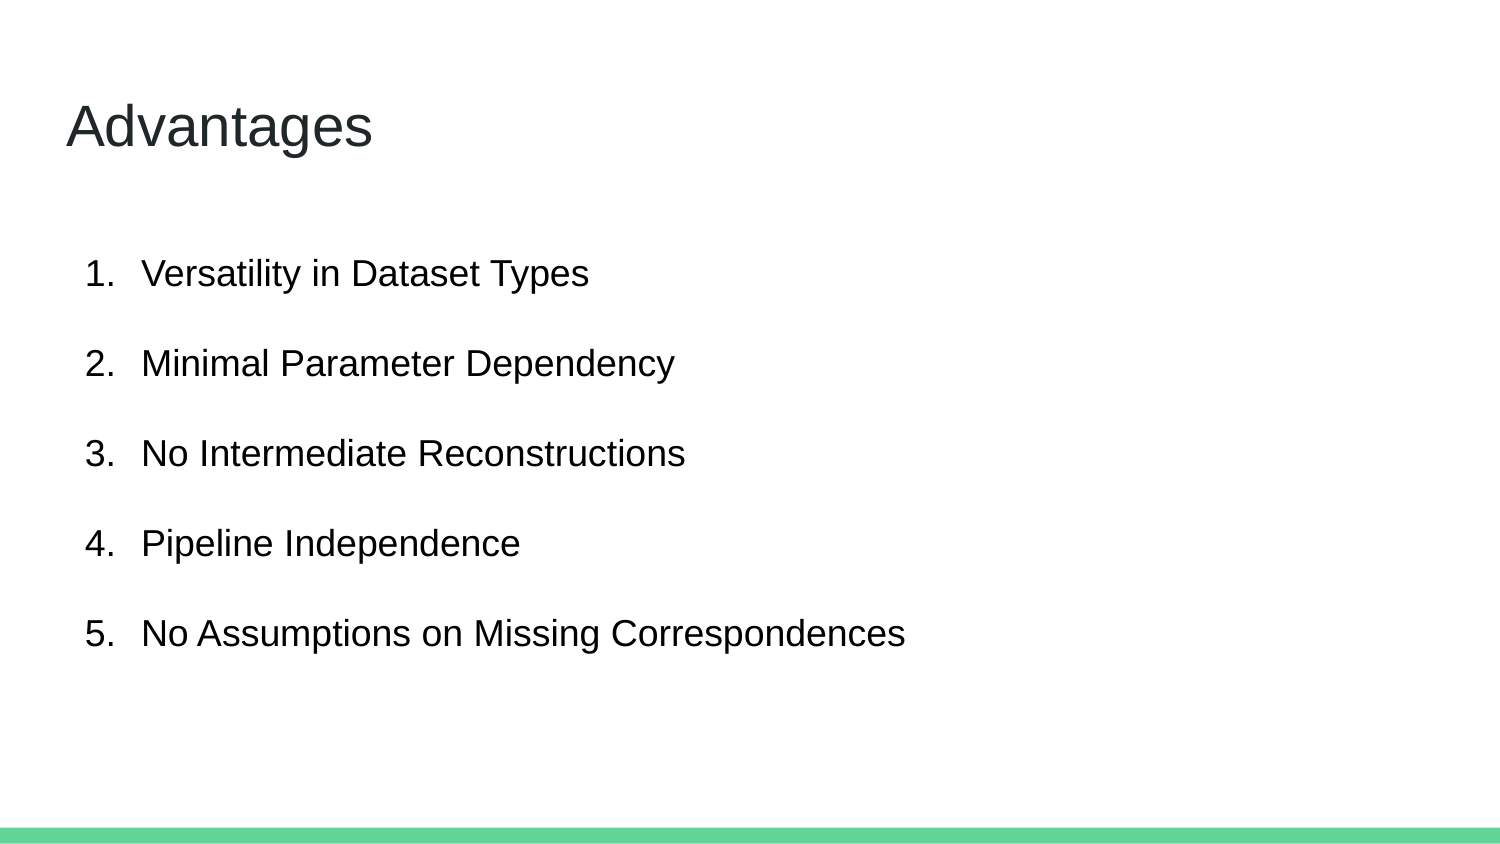

# Advantages
Versatility in Dataset Types
Minimal Parameter Dependency
No Intermediate Reconstructions
Pipeline Independence
No Assumptions on Missing Correspondences